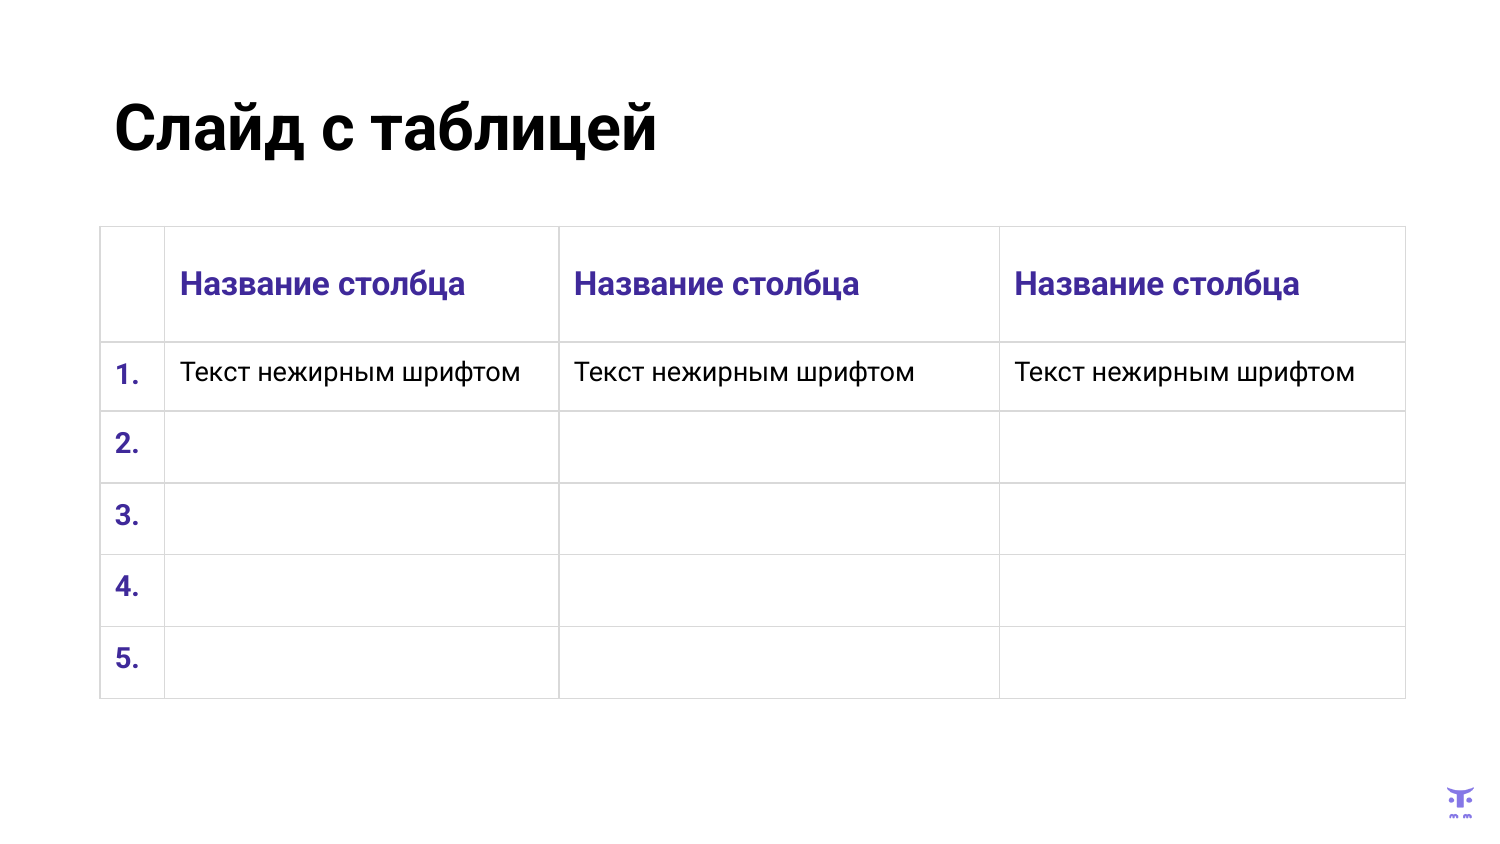

# Слайд с таблицей
|  | Название столбца | Название столбца | Название столбца |
| --- | --- | --- | --- |
| 1. | Текст нежирным шрифтом | Текст нежирным шрифтом | Текст нежирным шрифтом |
| 2. |  |  |  |
| 3. |  |  |  |
| 4. |  |  |  |
| 5. |  |  |  |